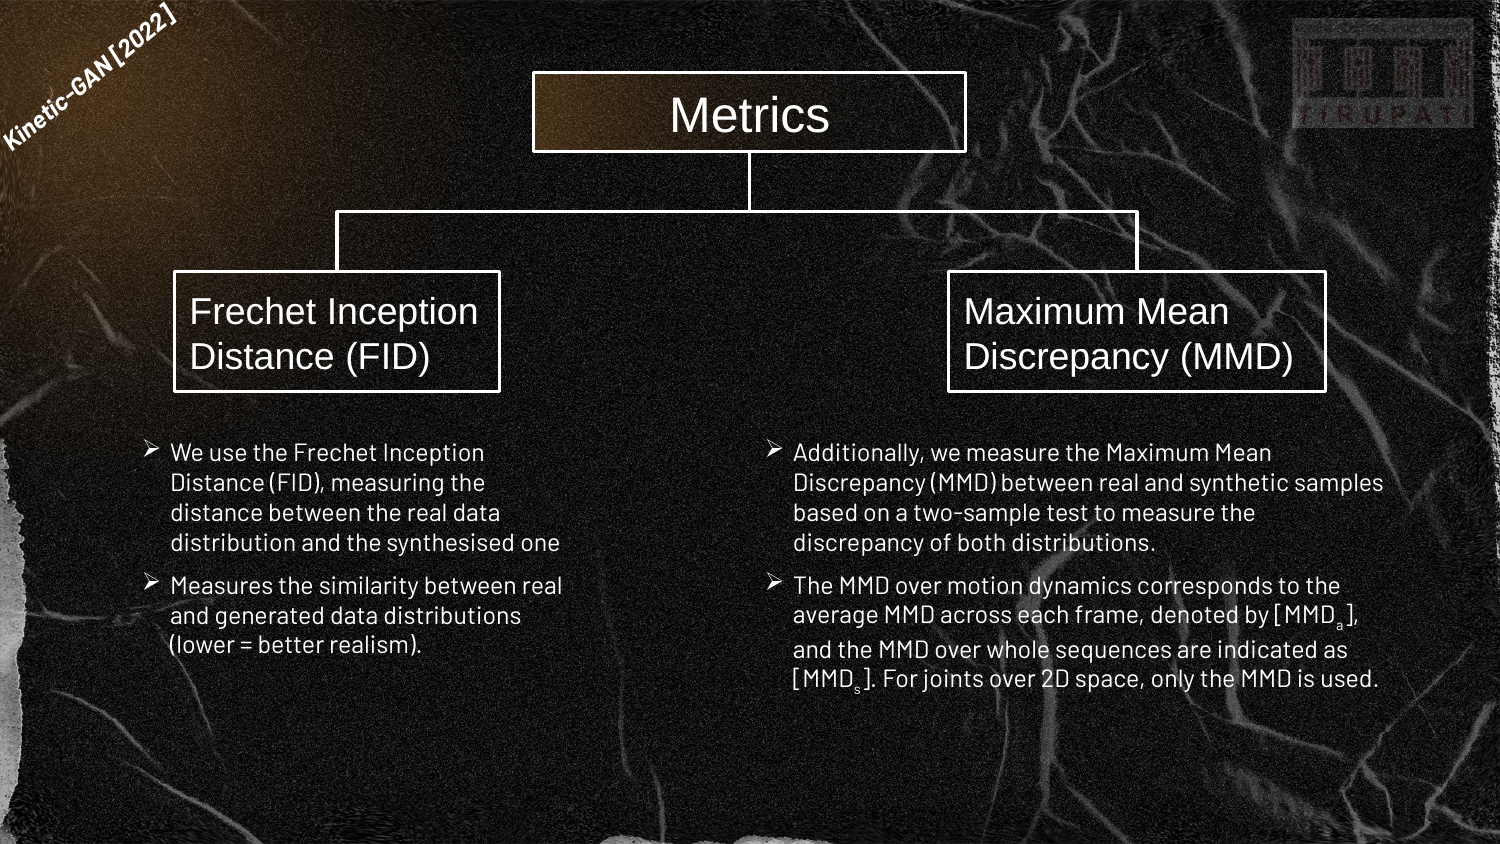

Kinetic-GAN [2022]
Metrics
Maximum Mean Discrepancy (MMD)
Frechet Inception Distance (FID)
We use the Frechet Inception Distance (FID), measuring the distance between the real data distribution and the synthesised one
Measures the similarity between real and generated data distributions (lower = better realism).
Additionally, we measure the Maximum Mean Discrepancy (MMD) between real and synthetic samples based on a two-sample test to measure the discrepancy of both distributions.
The MMD over motion dynamics corresponds to the average MMD across each frame, denoted by [MMDa], and the MMD over whole sequences are indicated as [MMDs]. For joints over 2D space, only the MMD is used.